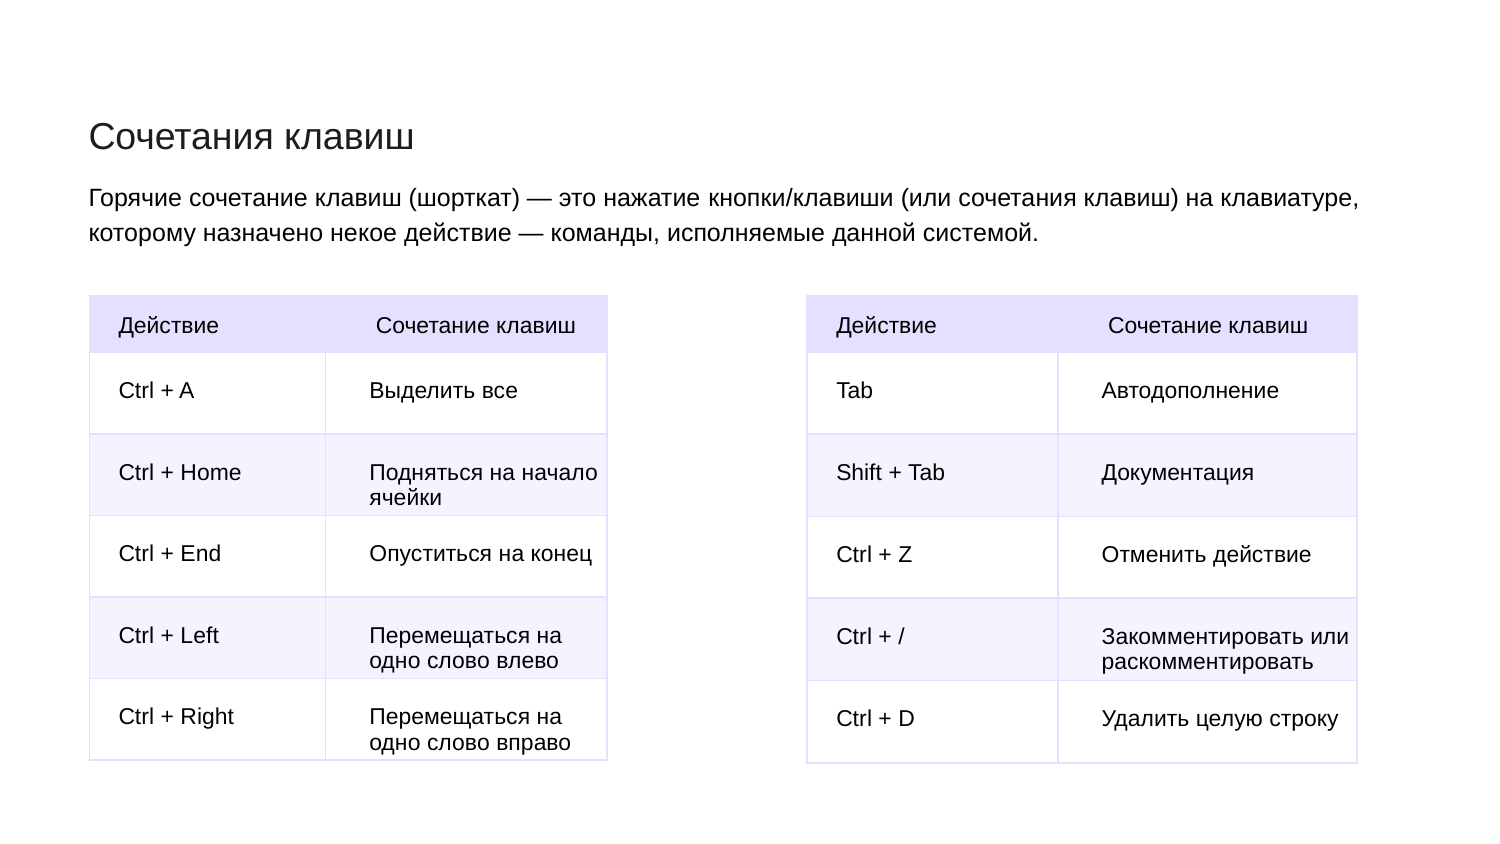

Сочетания клавиш
Горячие сочетание клавиш (шорткат) — это нажатие кнопки/клавиши (или сочетания клавиш) на клавиатуре, которому назначено некое действие — команды, исполняемые данной системой.
| Действие | Сочетание клавиш |
| --- | --- |
| Ctrl + A | Выделить все |
| Ctrl + Home | Подняться на начало ячейки |
| Ctrl + End | Опуститься на конец |
| Ctrl + Left | Перемещаться на одно слово влево |
| Ctrl + Right | Перемещаться на одно слово вправо |
| Действие | Сочетание клавиш |
| --- | --- |
| Tab | Автодополнение |
| Shift + Tab | Документация |
| Ctrl + Z | Отменить действие |
| Ctrl + / | Закомментировать или раскомментировать |
| Ctrl + D | Удалить целую строку |